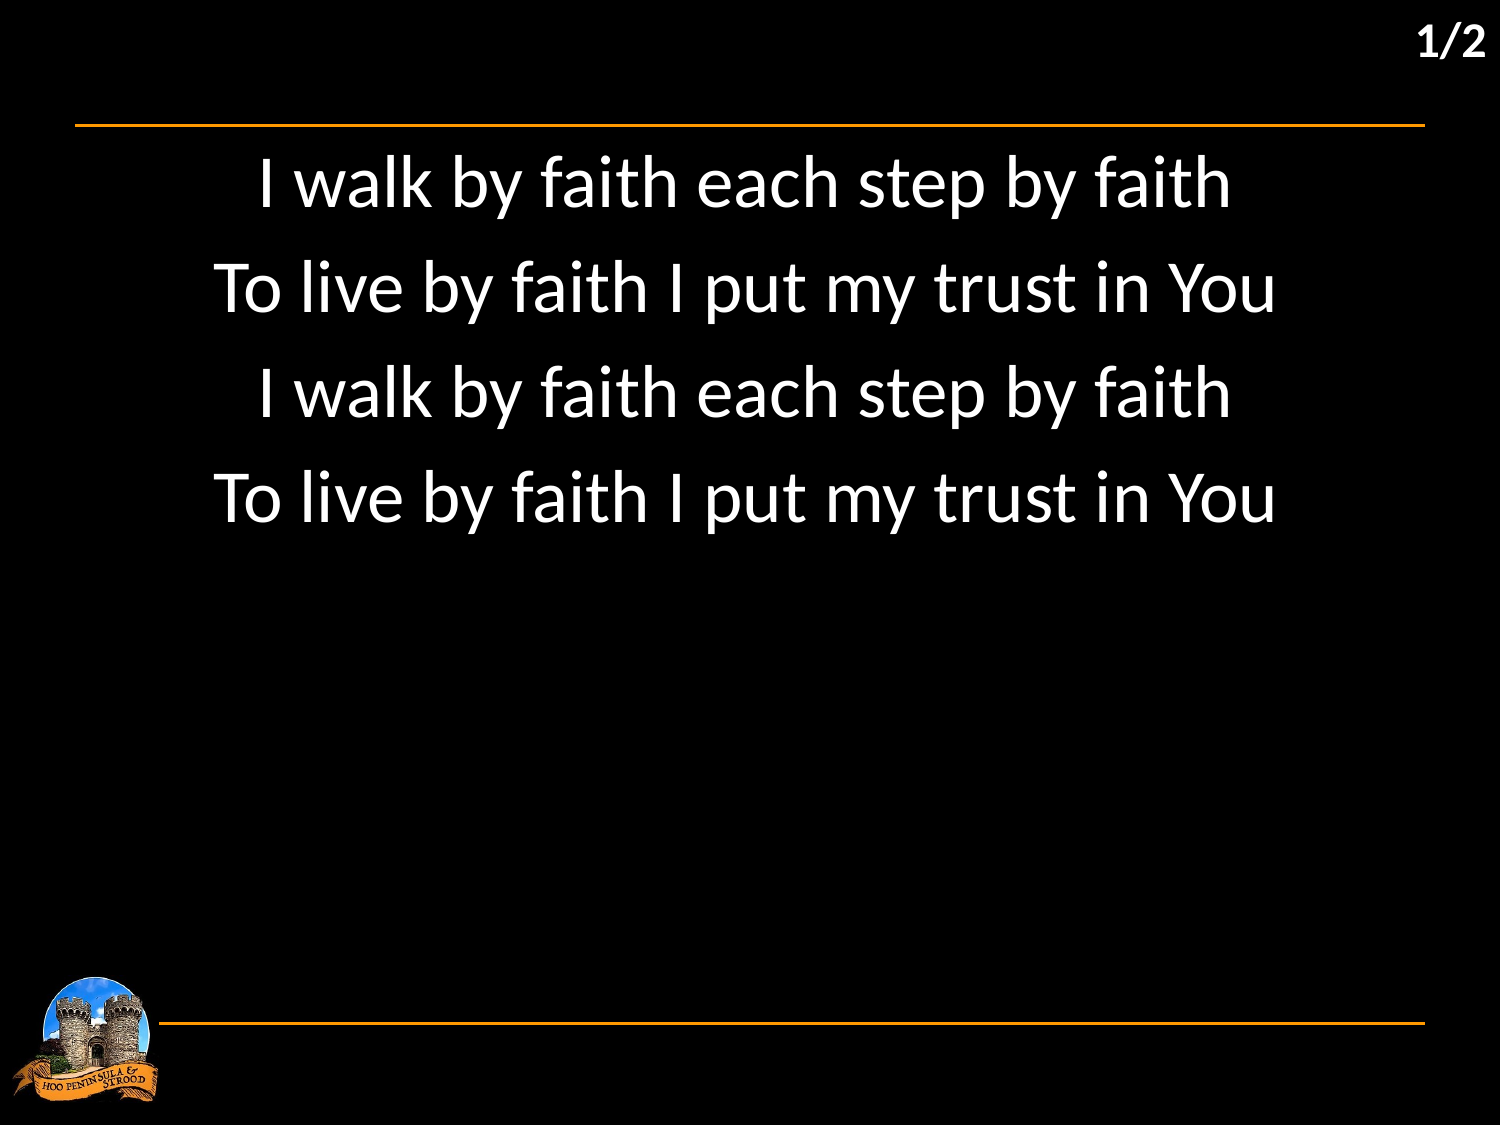

1/2
I walk by faith each step by faith
To live by faith I put my trust in You
I walk by faith each step by faith
To live by faith I put my trust in You